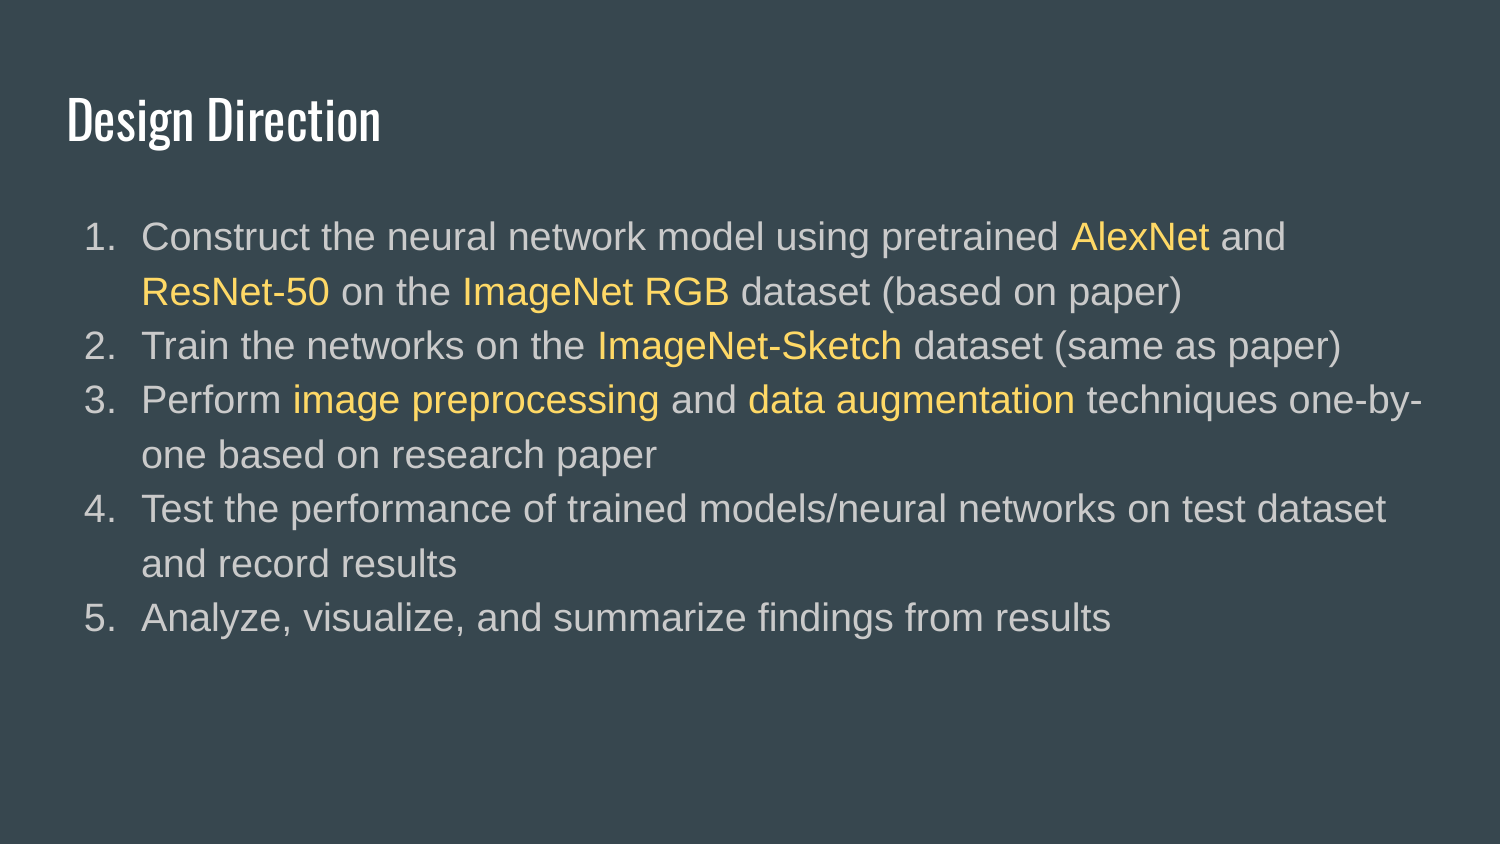

# Design Direction
Construct the neural network model using pretrained AlexNet and ResNet-50 on the ImageNet RGB dataset (based on paper)
Train the networks on the ImageNet-Sketch dataset (same as paper)
Perform image preprocessing and data augmentation techniques one-by-one based on research paper
Test the performance of trained models/neural networks on test dataset and record results
Analyze, visualize, and summarize findings from results